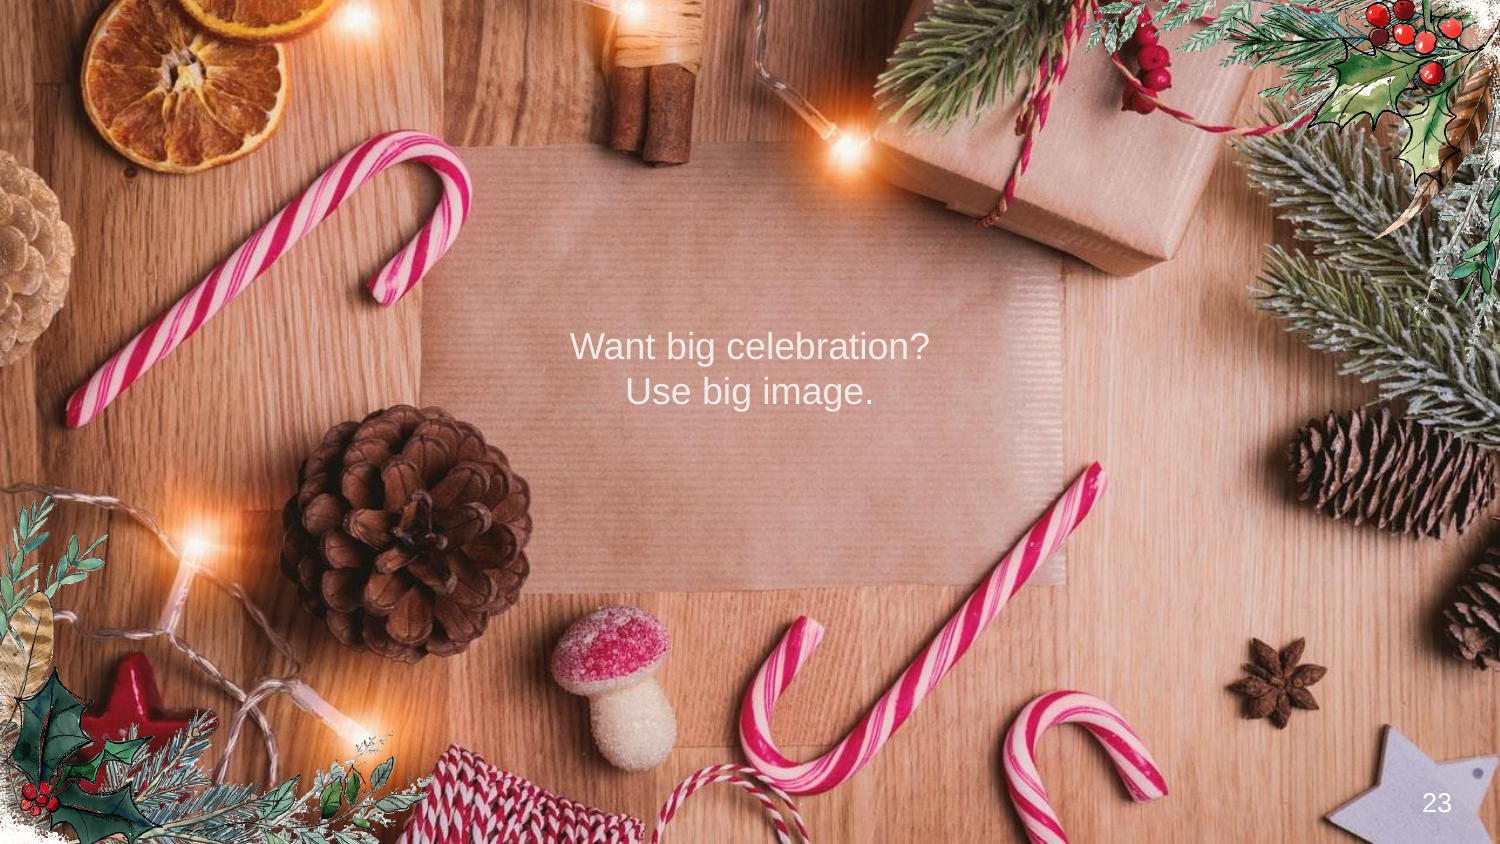

Want big celebration?
Use big image.
23